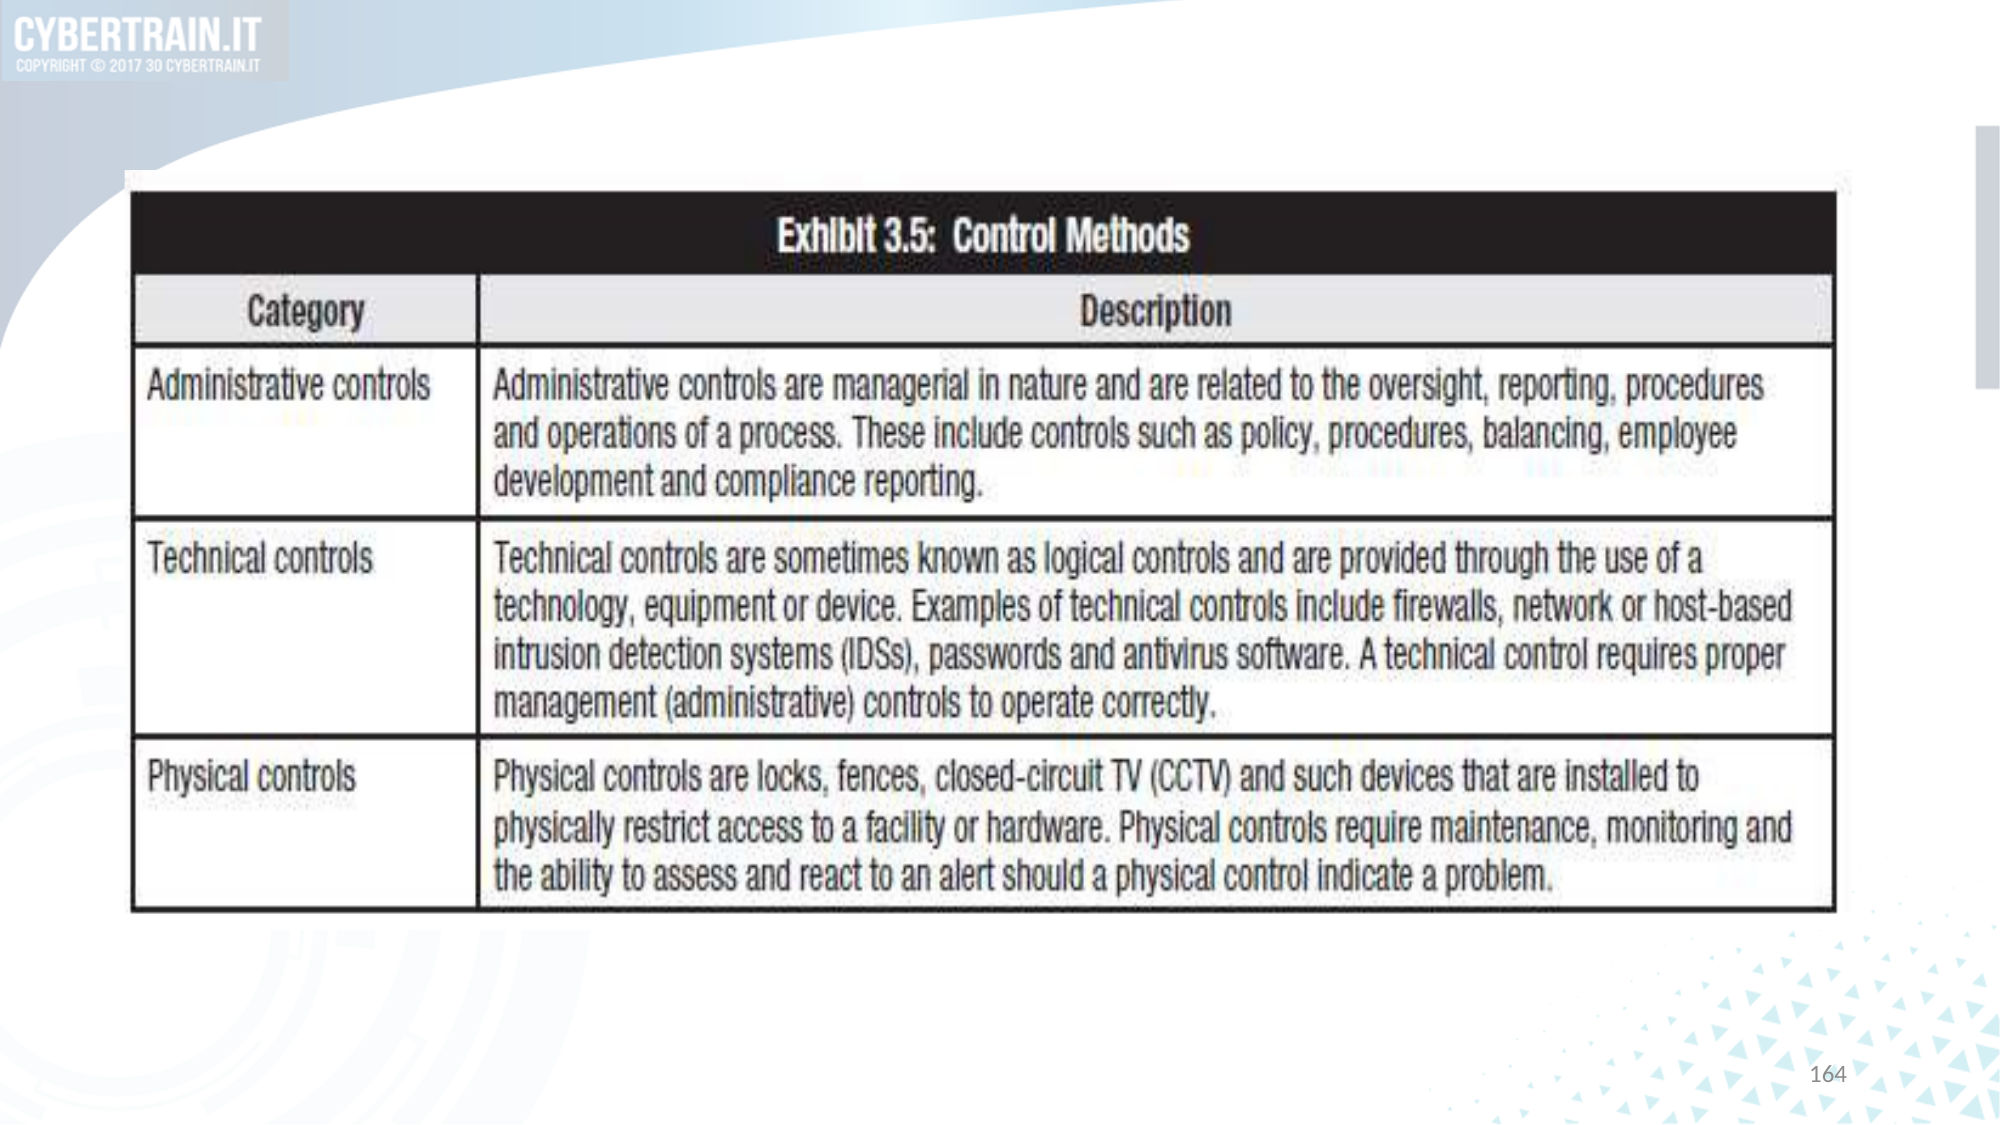

# Administrative, Technical & Physical Controls

164